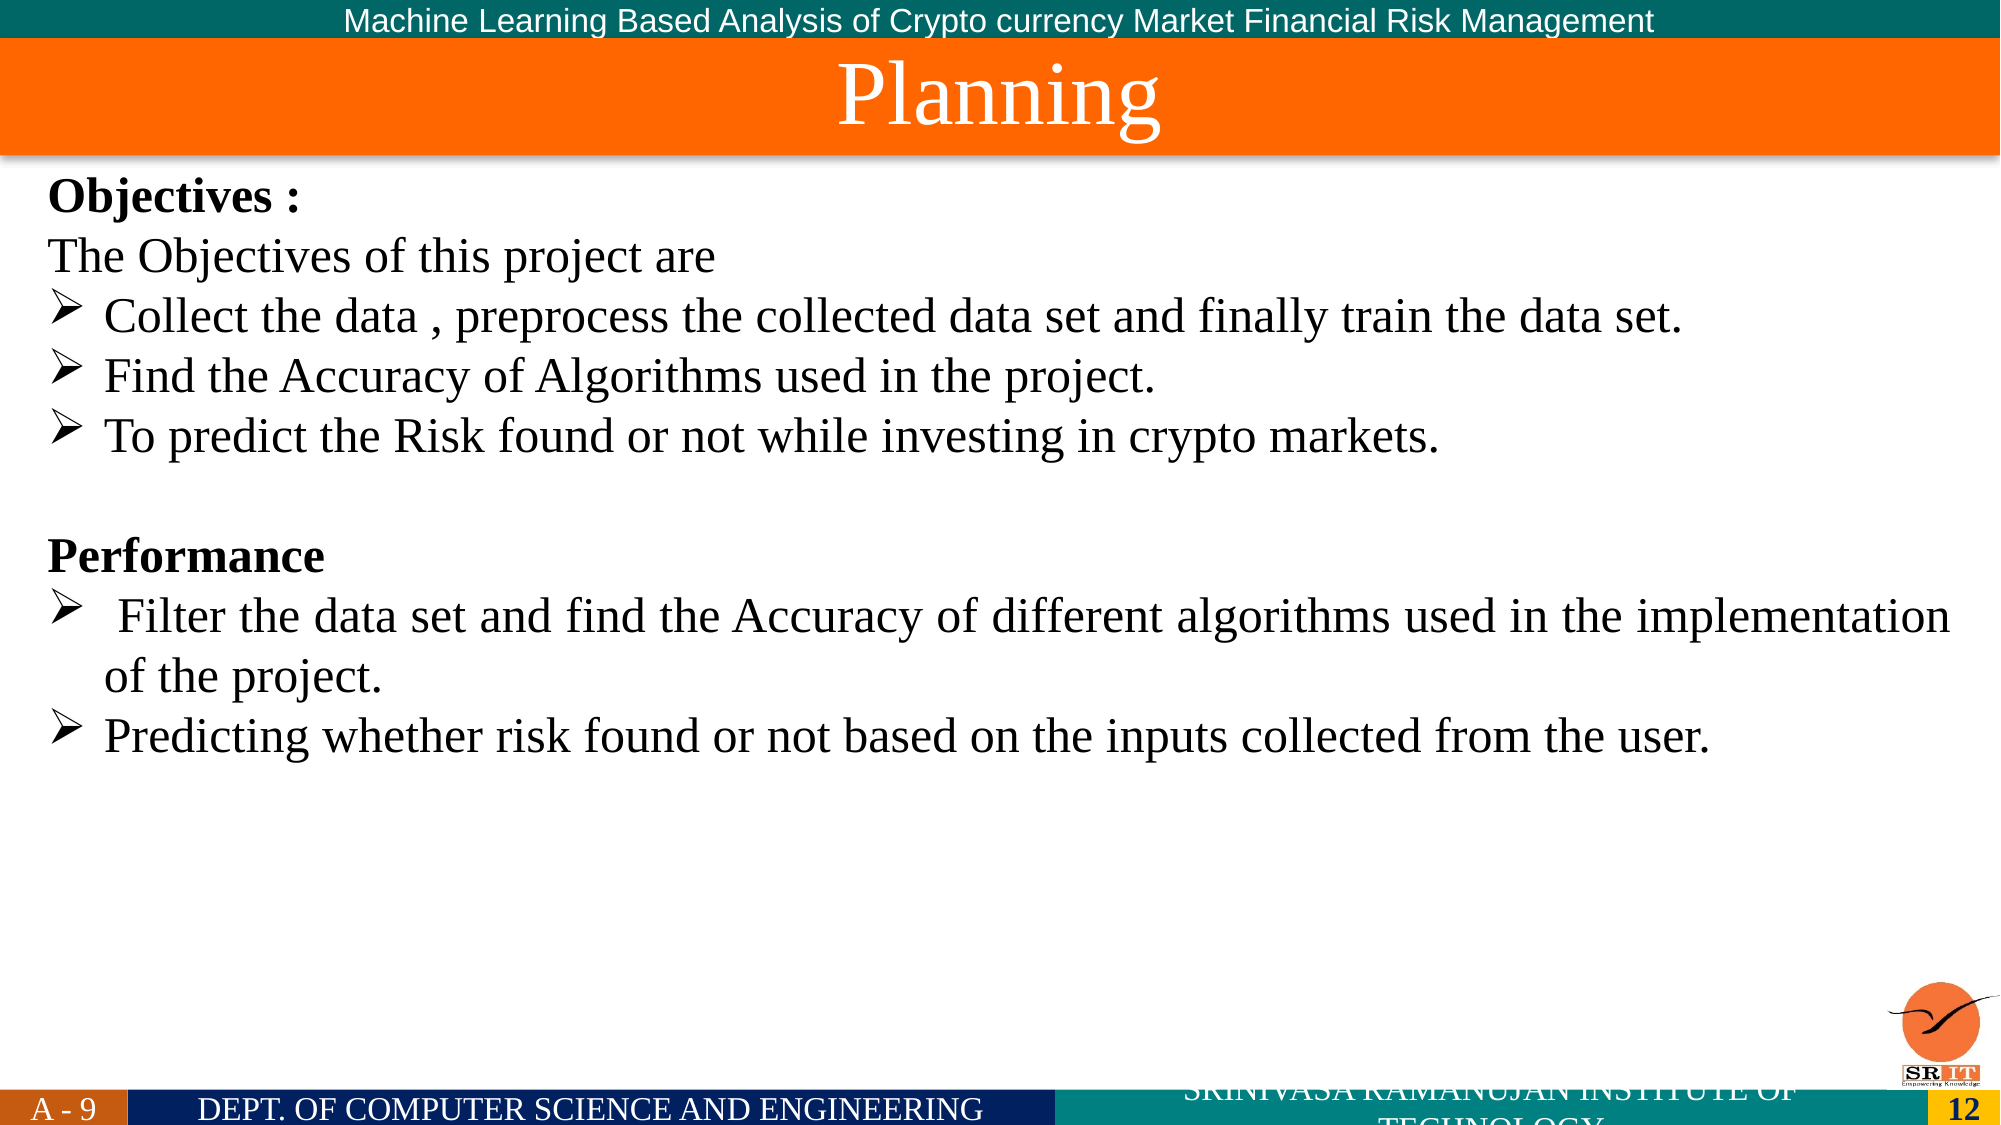

# Planning
Objectives :
The Objectives of this project are
Collect the data , preprocess the collected data set and finally train the data set.
Find the Accuracy of Algorithms used in the project.
To predict the Risk found or not while investing in crypto markets.

Performance
 Filter the data set and find the Accuracy of different algorithms used in the implementation of the project.
Predicting whether risk found or not based on the inputs collected from the user.